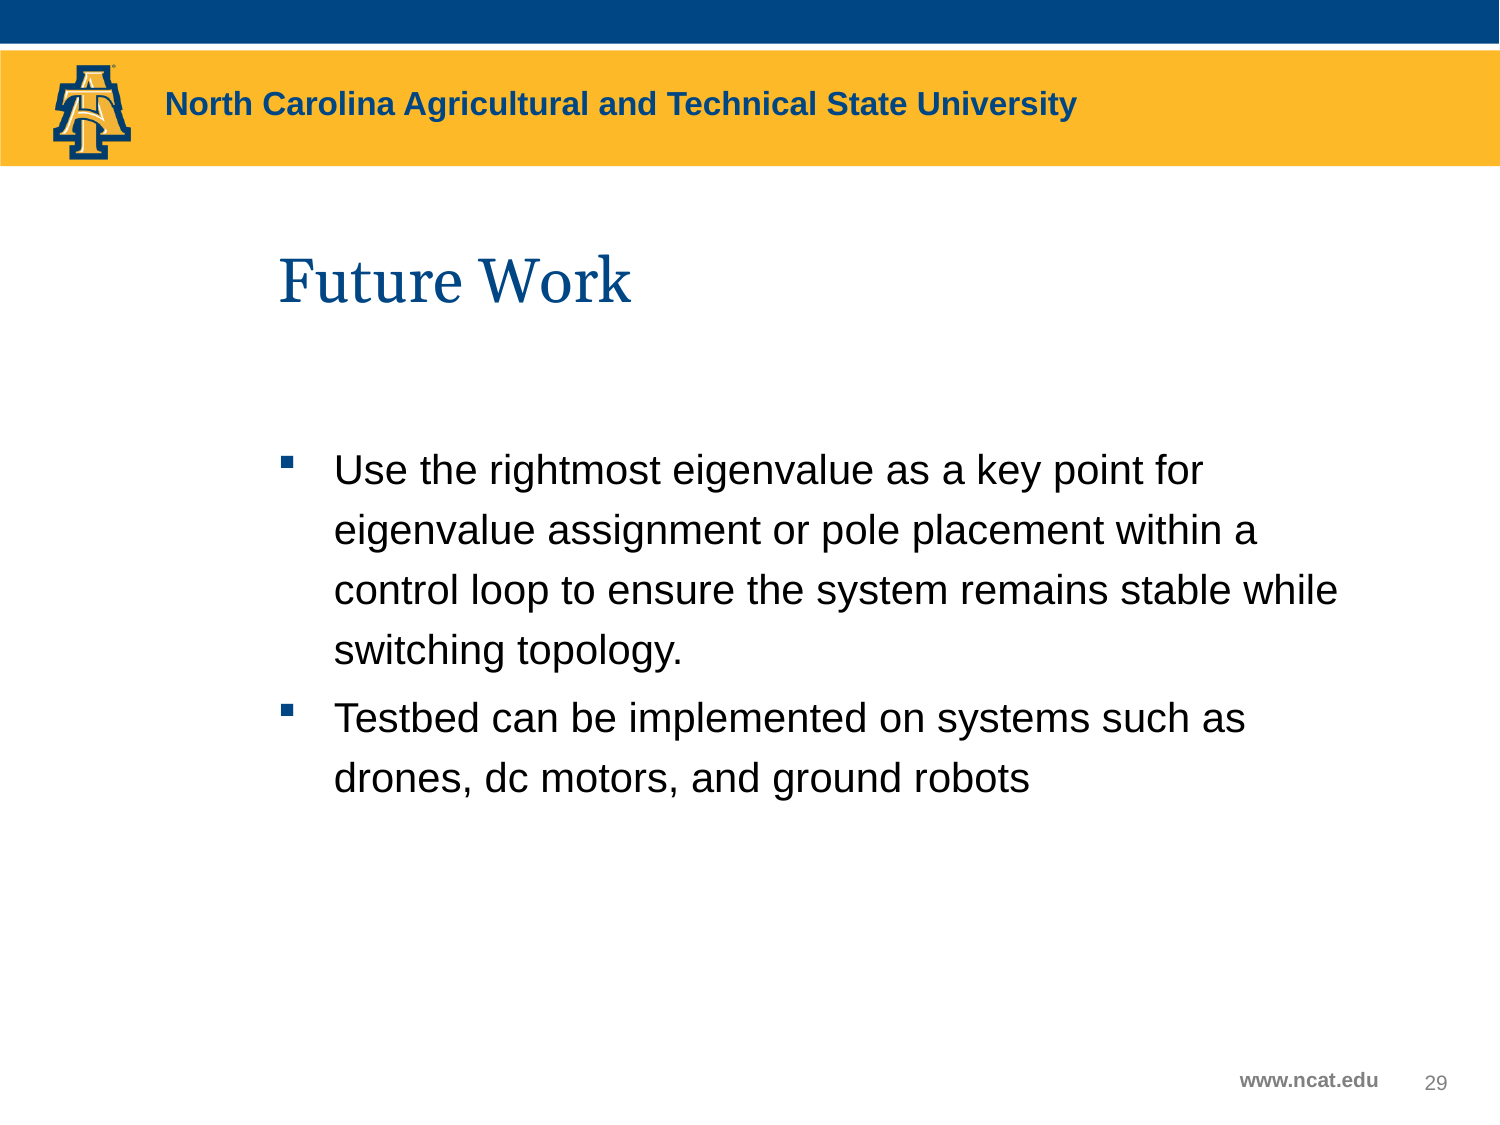

# Future Work
Use the rightmost eigenvalue as a key point for eigenvalue assignment or pole placement within a control loop to ensure the system remains stable while switching topology.
Testbed can be implemented on systems such as drones, dc motors, and ground robots

29